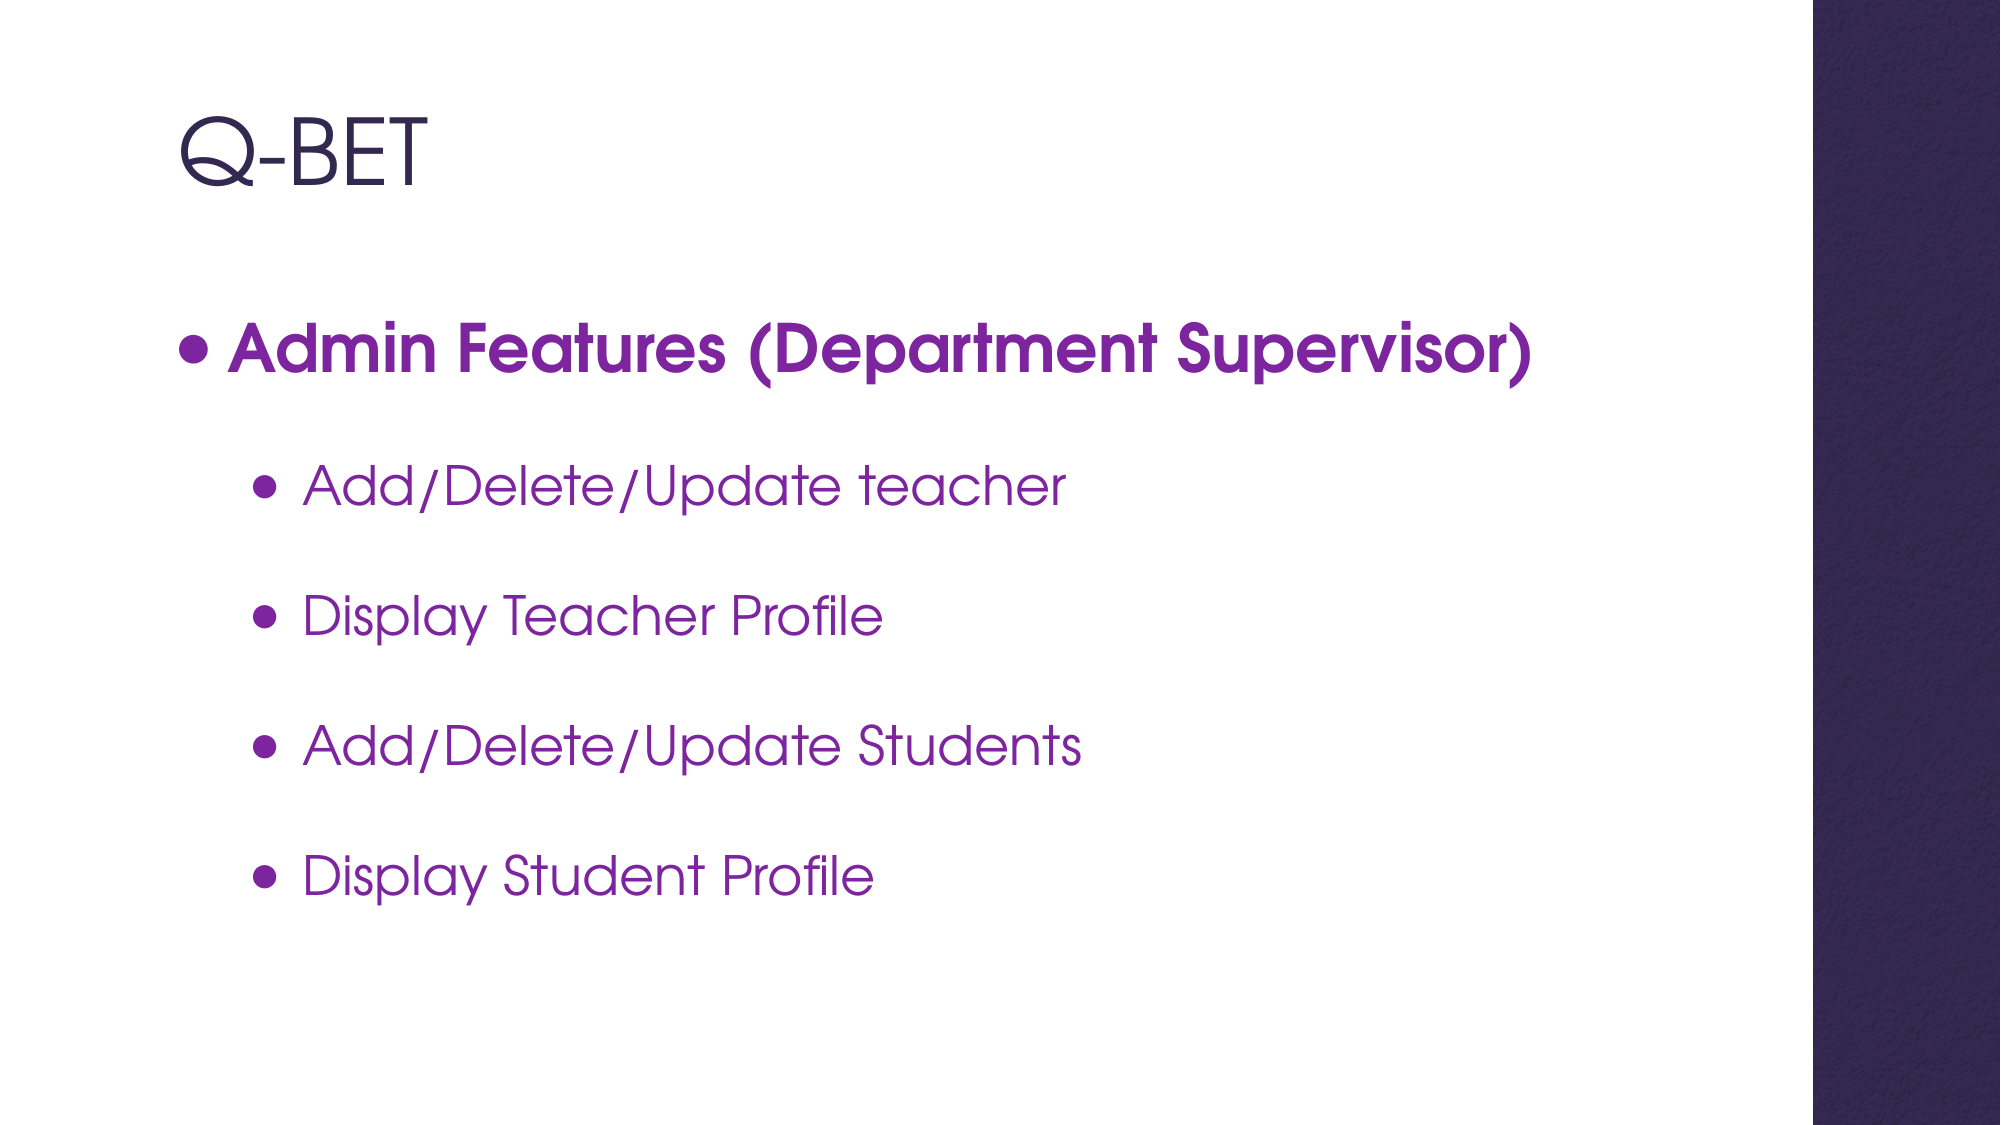

Q-BET
Admin Features (Department Supervisor)
Add/Delete/Update teacher
Display Teacher Profile
Add/Delete/Update Students
Display Student Profile